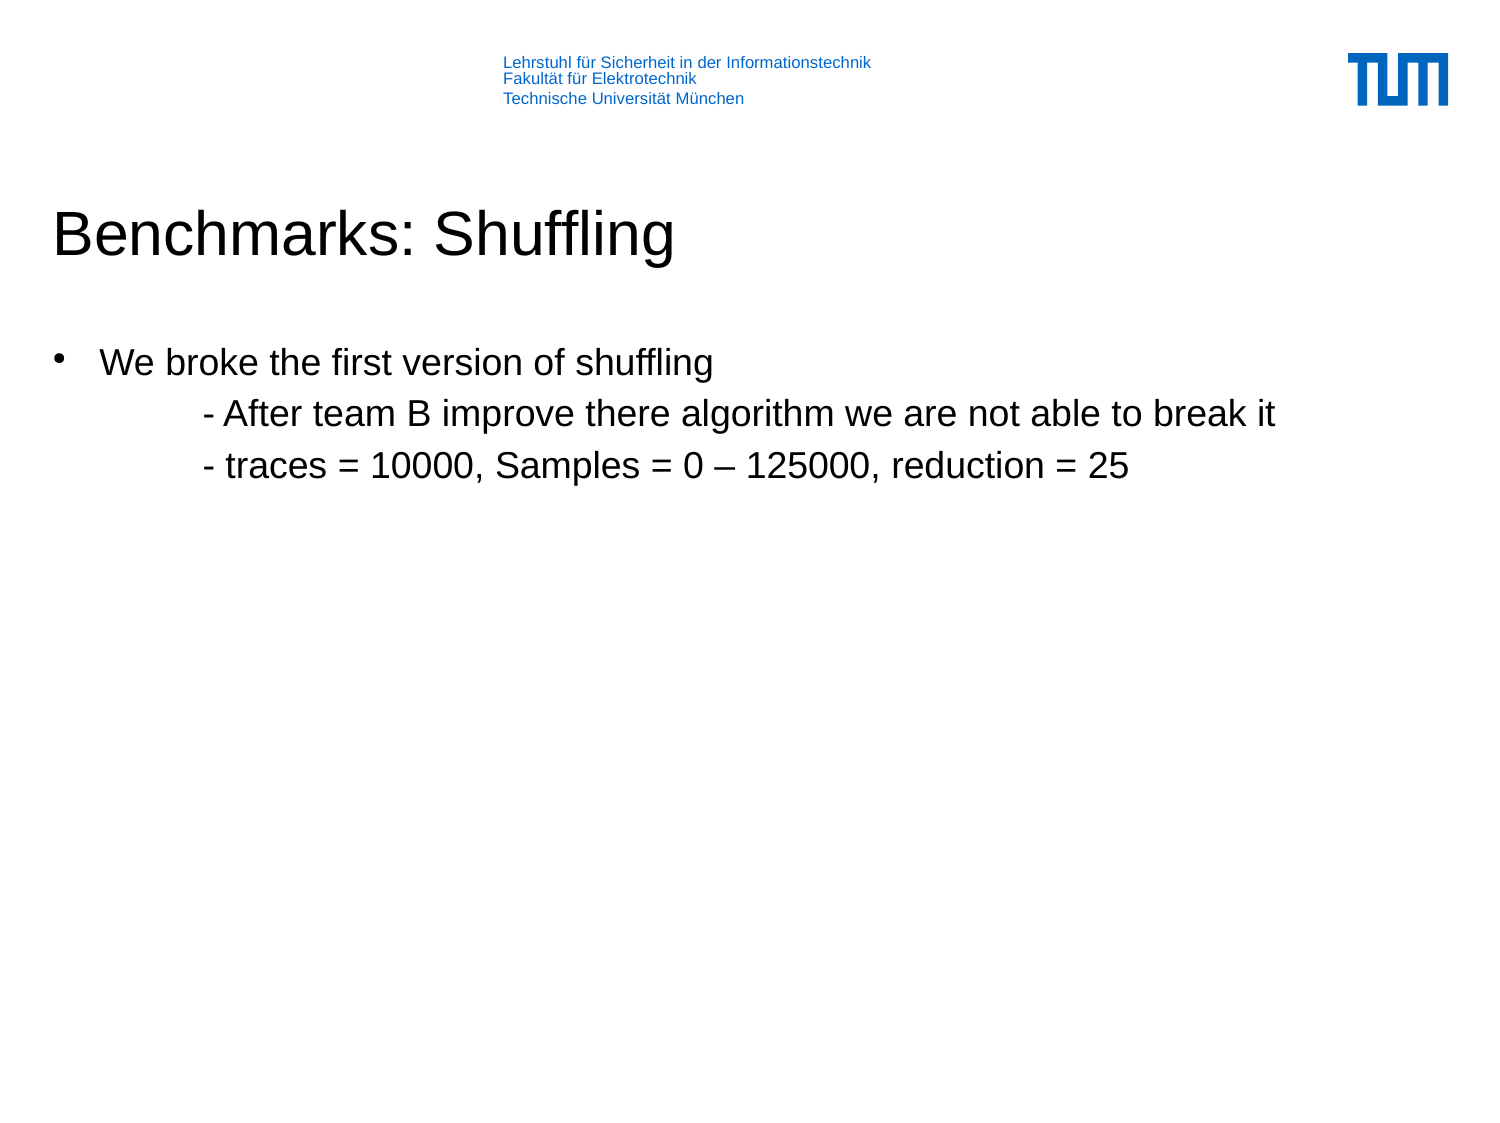

# Benchmarks: Shuffling
We broke the first version of shuffling
	- After team B improve there algorithm we are not able to break it
	- traces = 10000, Samples = 0 – 125000, reduction = 25